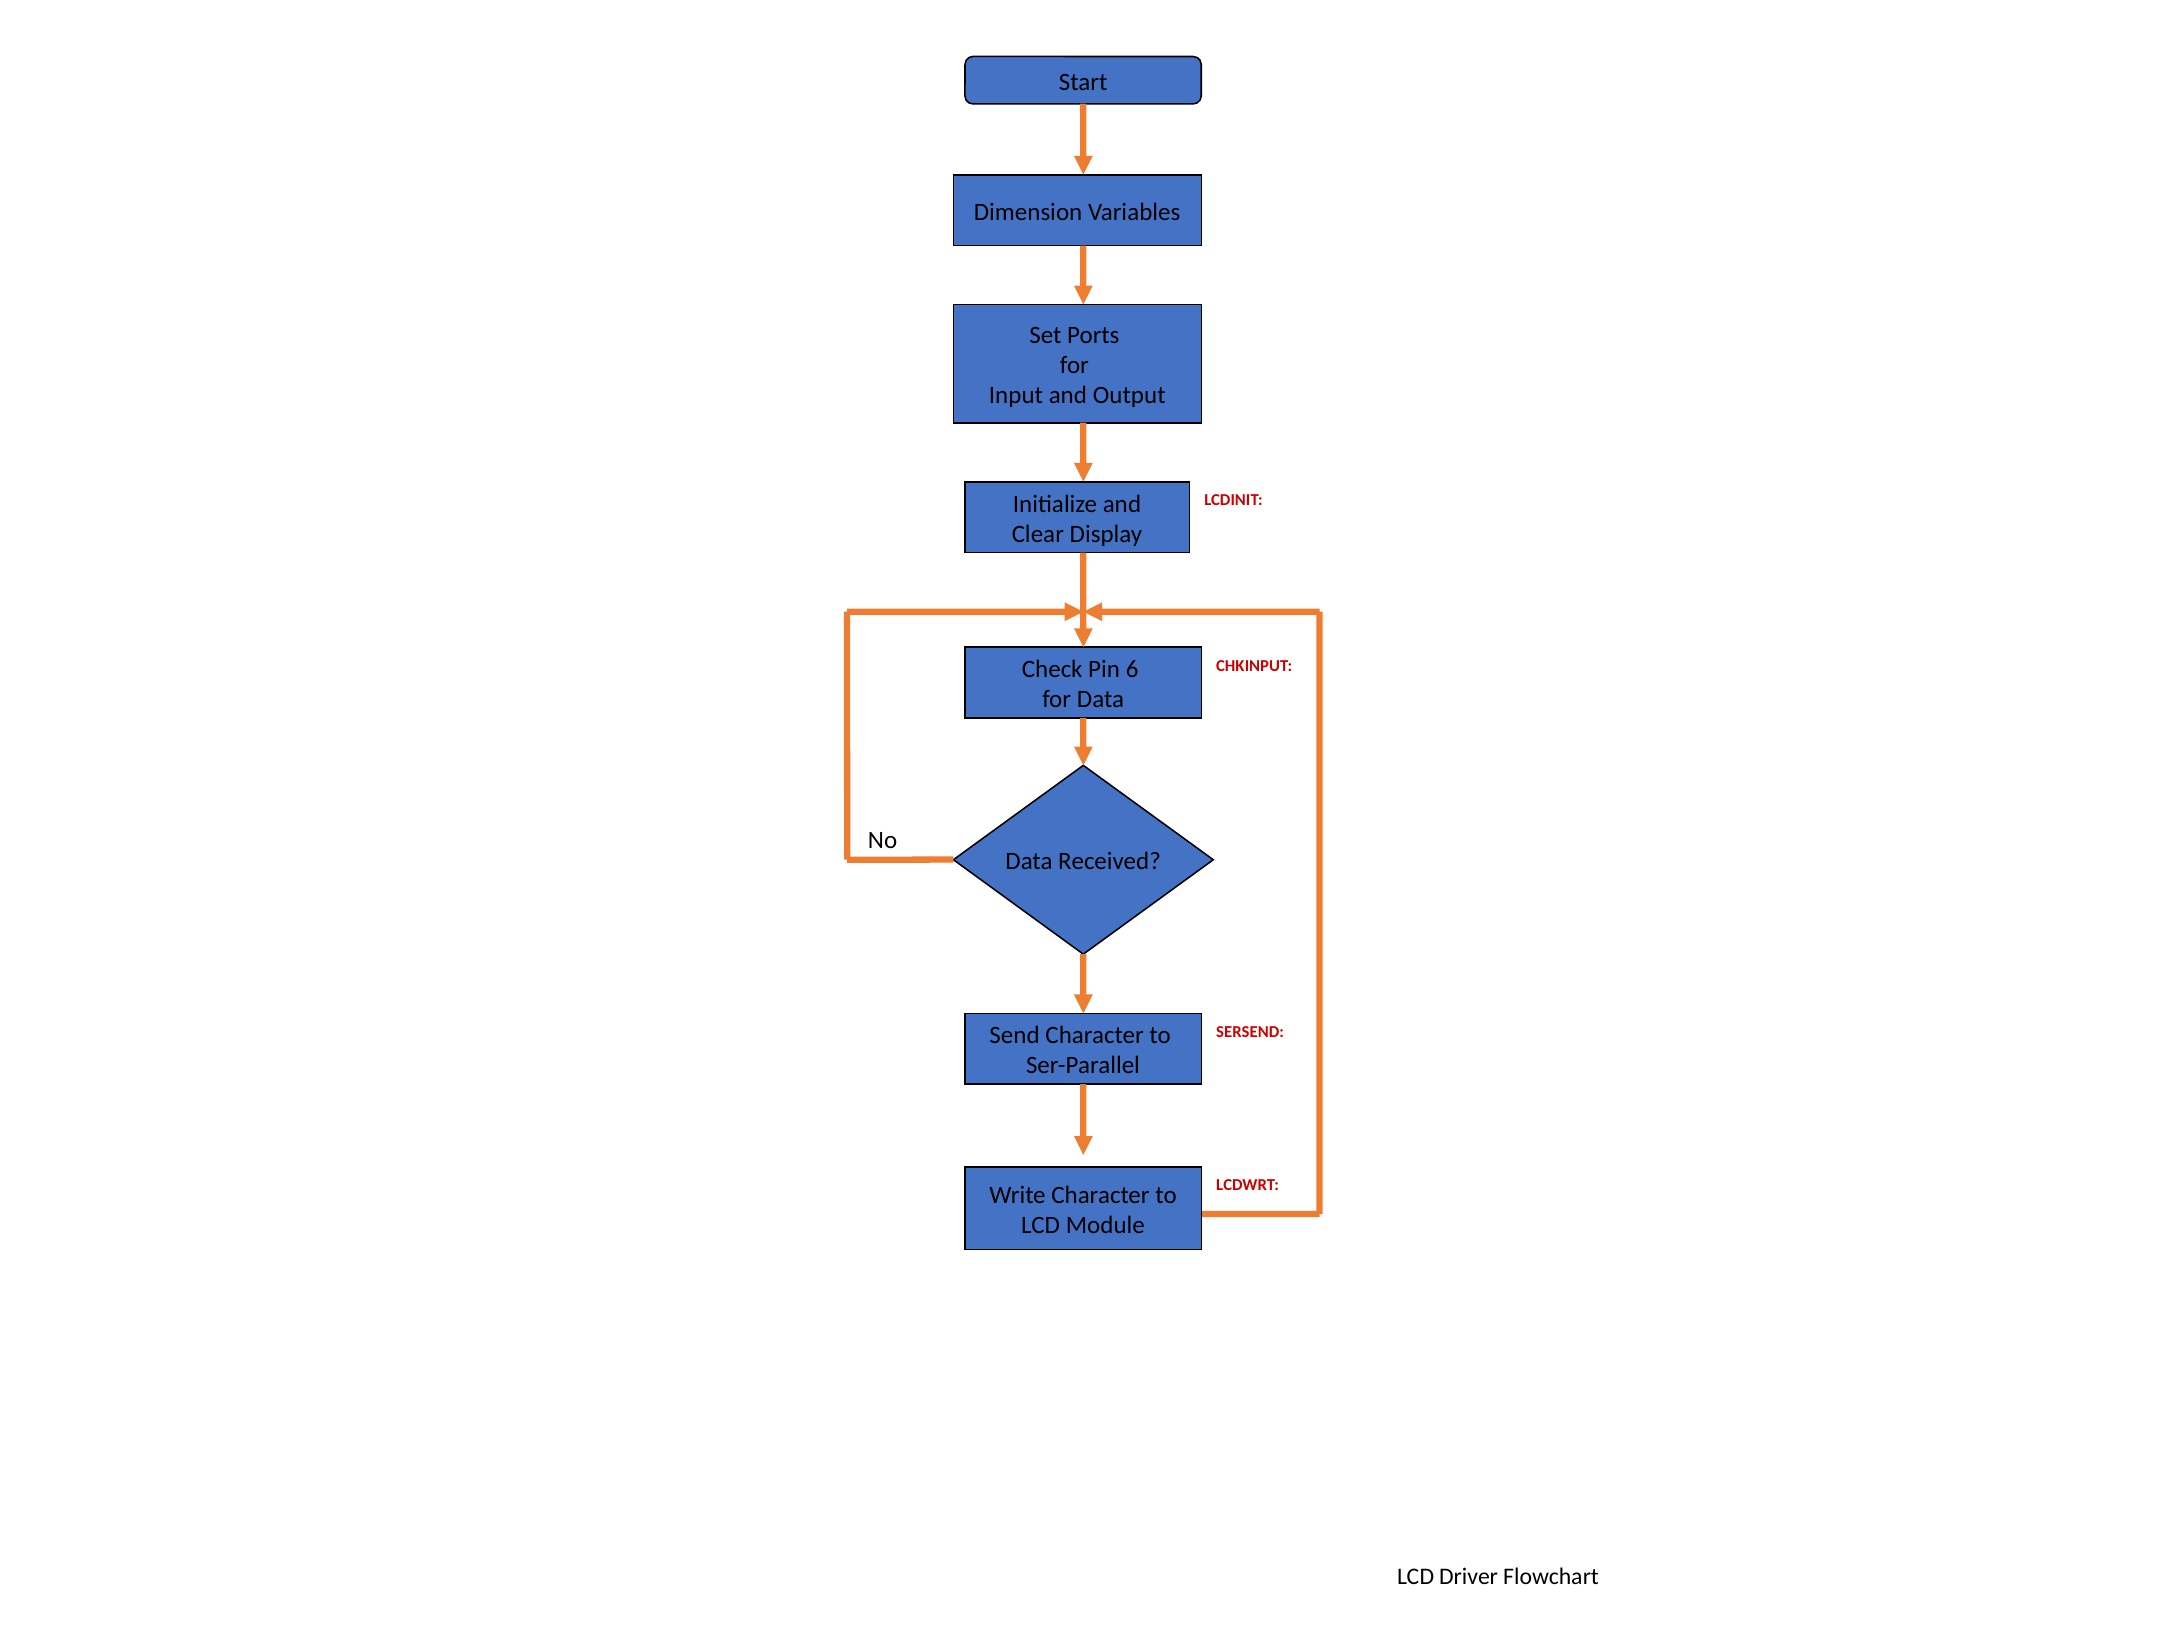

Start

Dimension Variables

Set Ports
for
Input and Output

Initialize and
Clear Display
LCDINIT:

Check Pin 6
for Data
CHKINPUT:

Data Received?
No

Send Character to
Ser-Parallel
SERSEND:

Write Character to
LCD Module
LCDWRT:

# LCD Driver Flowchart